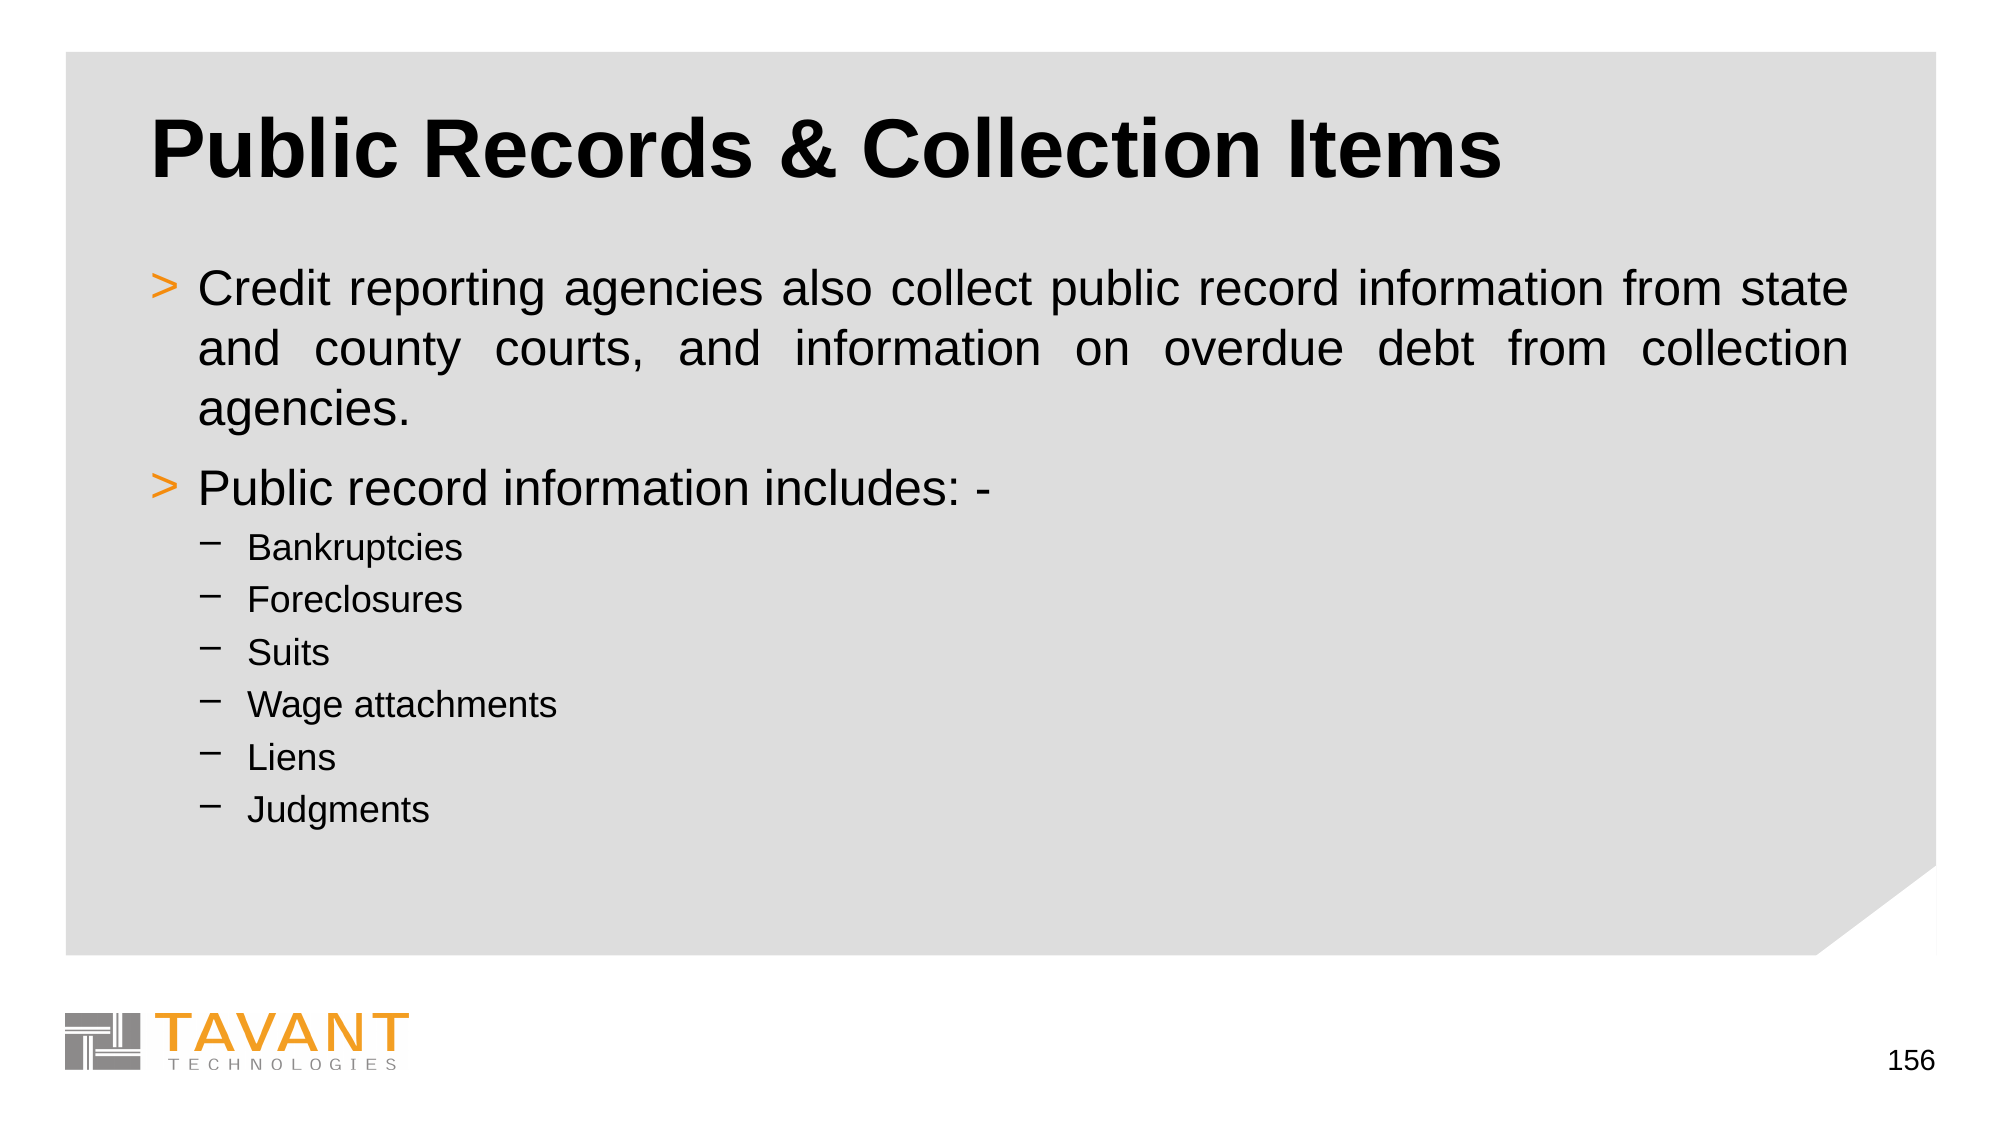

# Public Records & Collection Items
Credit reporting agencies also collect public record information from state and county courts, and information on overdue debt from collection agencies.
Public record information includes: -
Bankruptcies
Foreclosures
Suits
Wage attachments
Liens
Judgments
156